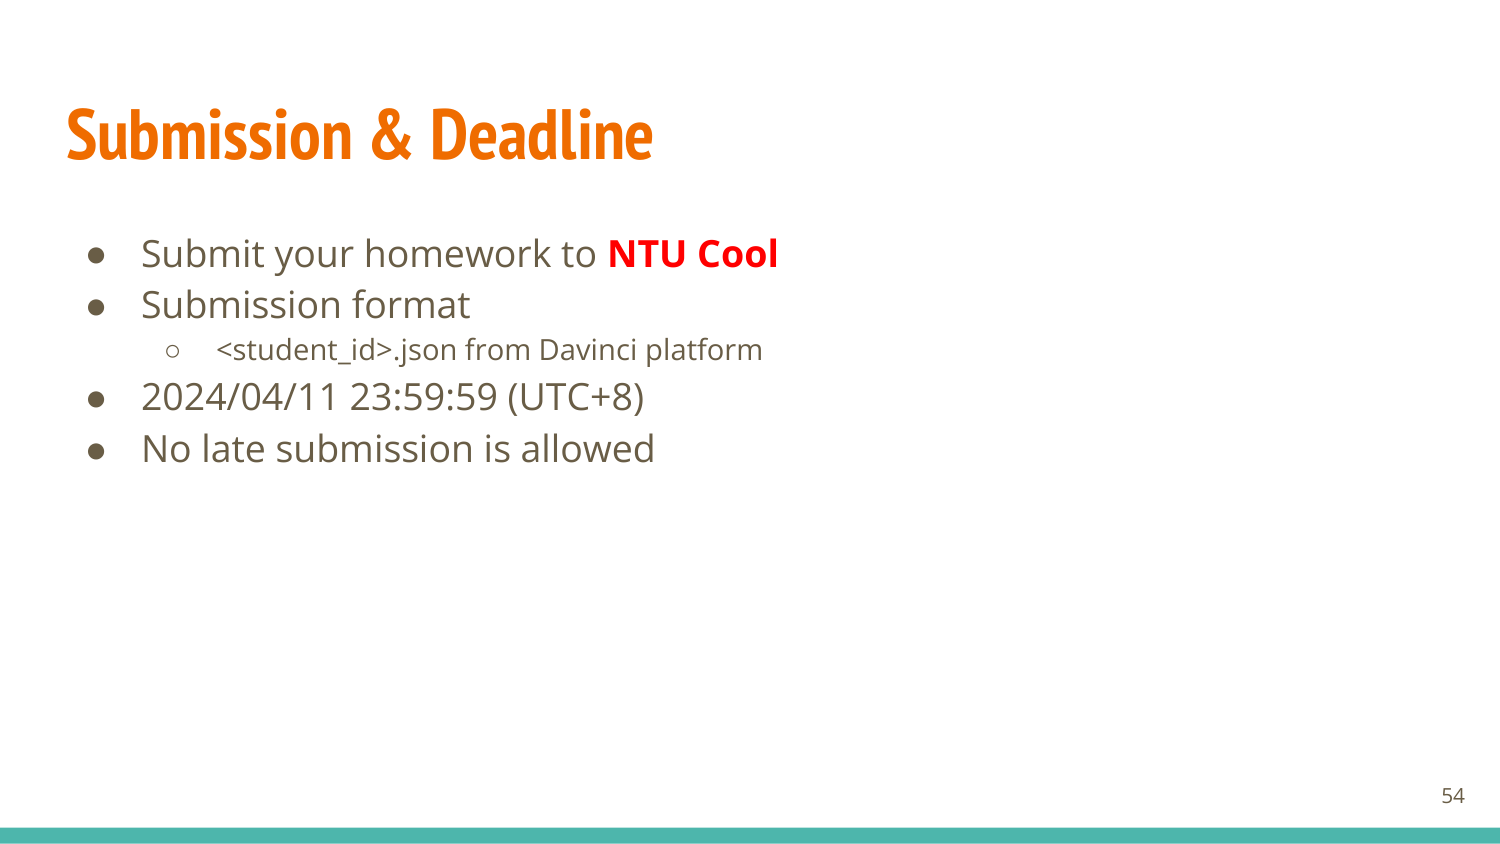

# Submission & Deadline
Submit your homework to NTU Cool
Submission format
<student_id>.json from Davinci platform
2024/04/11 23:59:59 (UTC+8)
No late submission is allowed
54